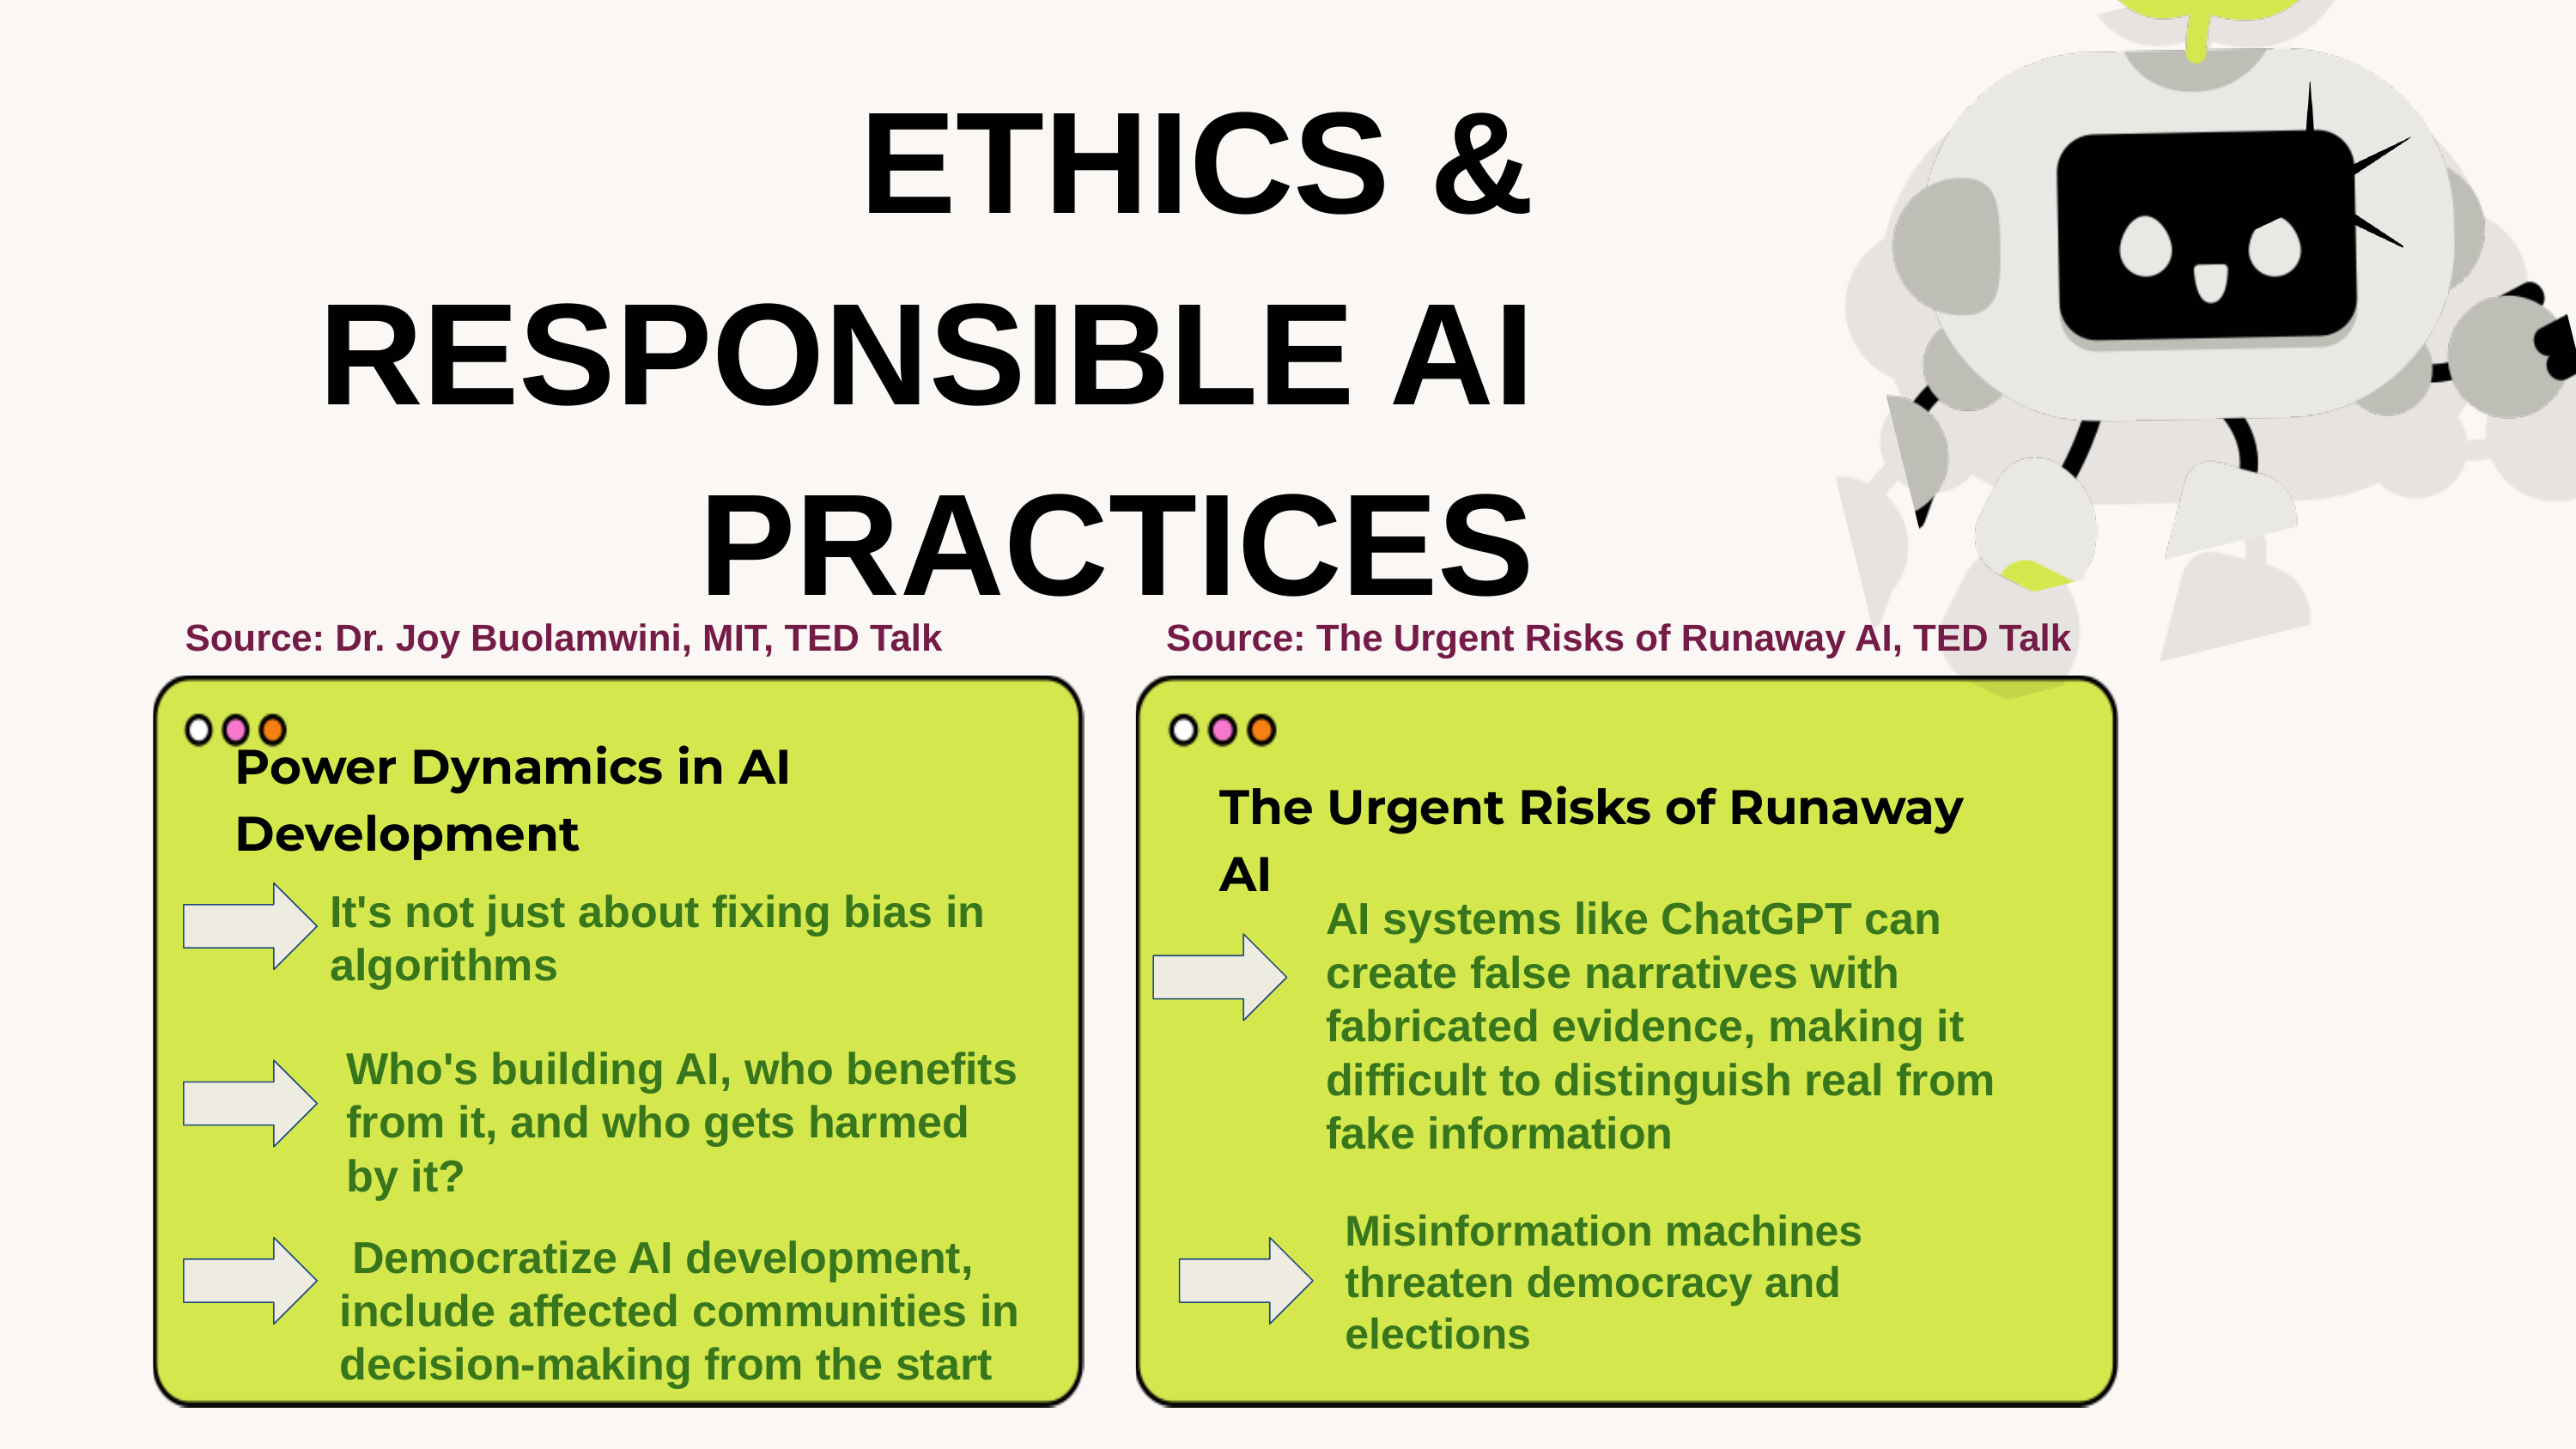

ETHICS & RESPONSIBLE AI PRACTICES

Source: Dr. Joy Buolamwini, MIT, TED Talk
Source: The Urgent Risks of Runaway AI, TED Talk

Power Dynamics in AI Development
The Urgent Risks of Runaway AI

It's not just about fixing bias in algorithms
AI systems like ChatGPT can create false narratives with fabricated evidence, making it difficult to distinguish real from fake information

Who's building AI, who benefits from it, and who gets harmed by it?

Misinformation machines threaten democracy and elections
 Democratize AI development, include affected communities in decision-making from the start